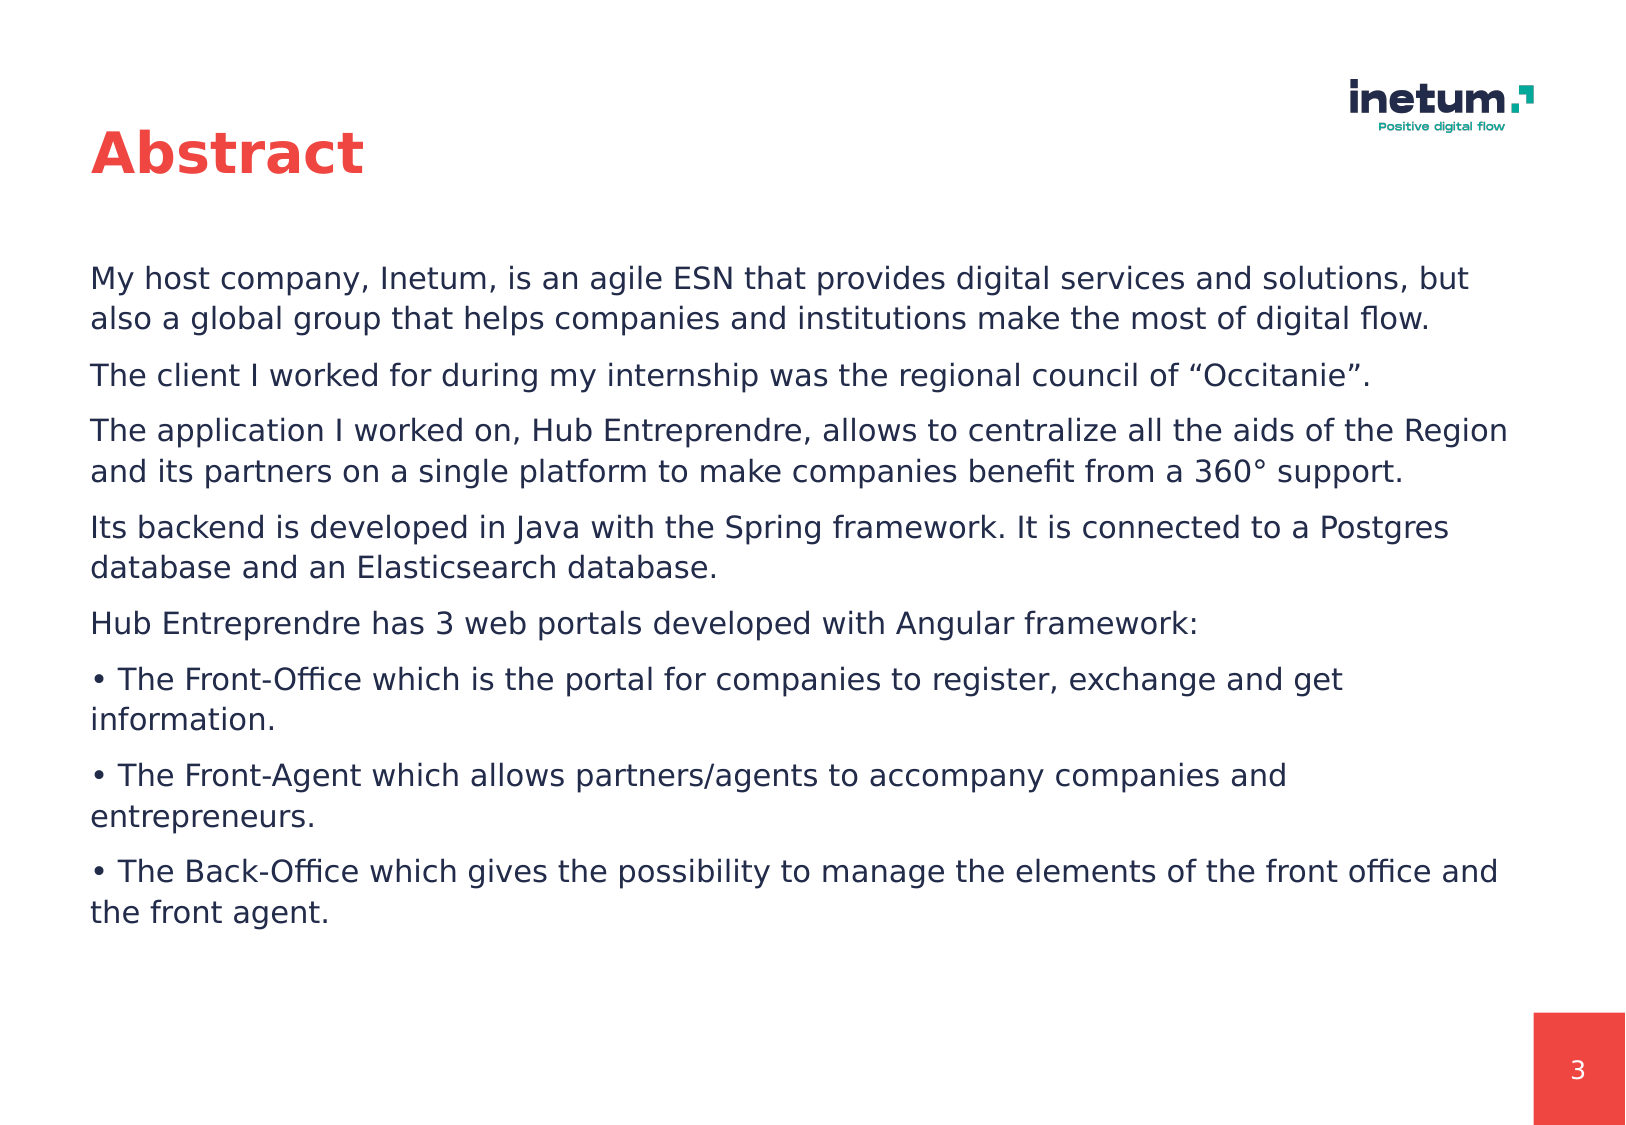

# Abstract
My host company, Inetum, is an agile ESN that provides digital services and solutions, but also a global group that helps companies and institutions make the most of digital flow.
The client I worked for during my internship was the regional council of “Occitanie”.
The application I worked on, Hub Entreprendre, allows to centralize all the aids of the Region and its partners on a single platform to make companies benefit from a 360° support.
Its backend is developed in Java with the Spring framework. It is connected to a Postgres database and an Elasticsearch database.
Hub Entreprendre has 3 web portals developed with Angular framework:
• The Front-Office which is the portal for companies to register, exchange and get information.
• The Front-Agent which allows partners/agents to accompany companies and entrepreneurs.
• The Back-Office which gives the possibility to manage the elements of the front office and the front agent.